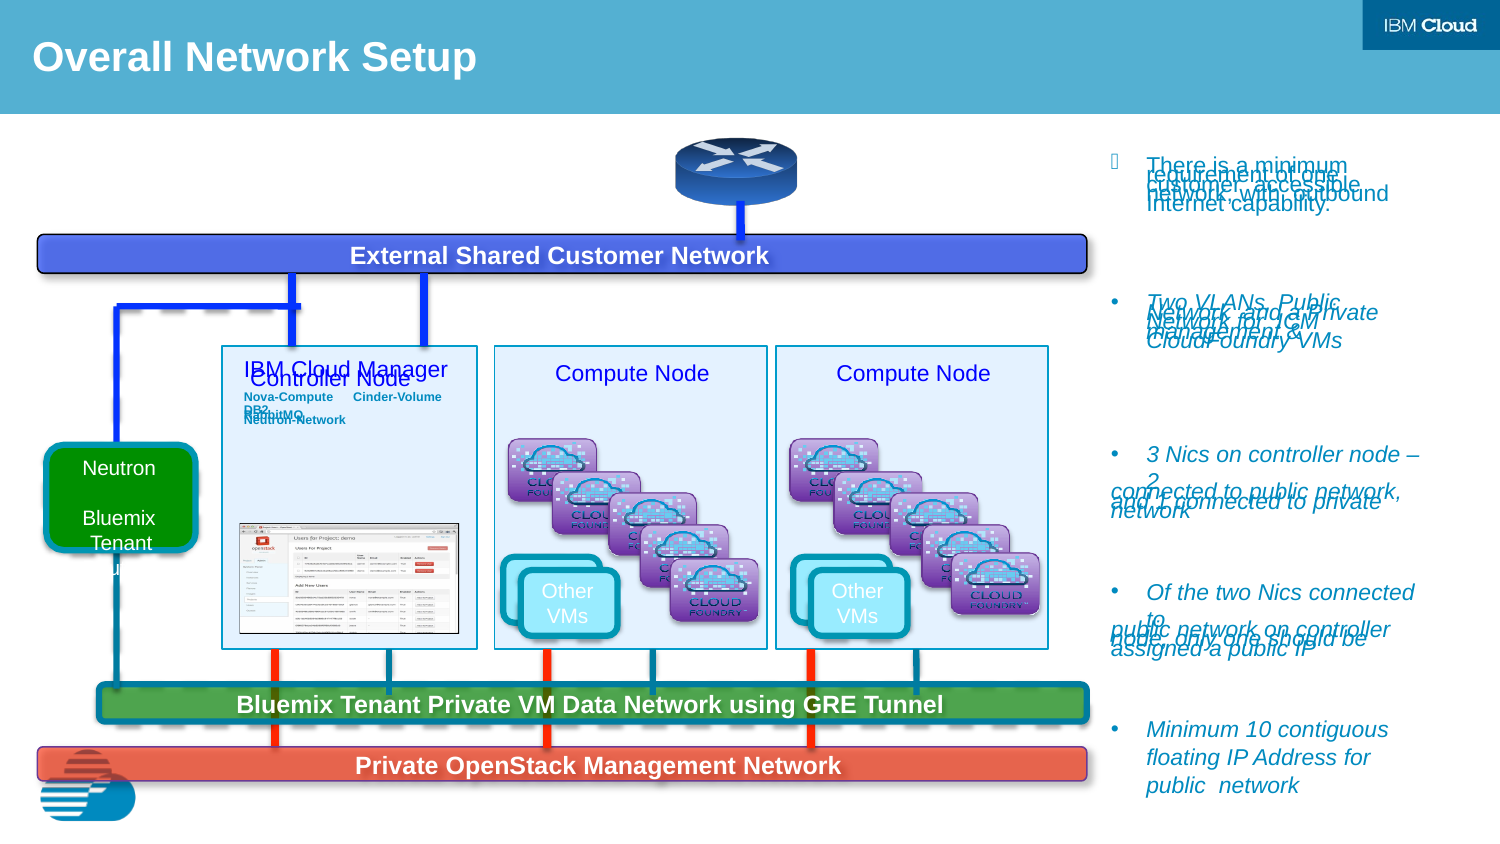

Overall Network Setup

There is a minimum  requirement of one customer  accessible network, with  outbound Internet capability.

External Shared Customer Network

Two VLANs, Public Network  and a Private Network for  ICM management &  CloudFoundry VMs

Compute Node
Compute Node
IBM Cloud Manager  Controller Node
Nova-Compute  Cinder-Volume  DB2
RabbitMQ
Neutron-Network

3 Nics on controller node – 2
connected to public network,  and 1 connected to private  network

Neutron  Bluemix  Tenant  Router

Other
Other

Of the two Nics connected to
public network on controller  node, only one should be  assigned a public IP
Other
Other
VMs
VMs
VMs
VMs

Bluemix Tenant Private VM Data Network using GRE Tunnel
Minimum 10 contiguous  floating IP Address for public  network

Private OpenStack Management Network